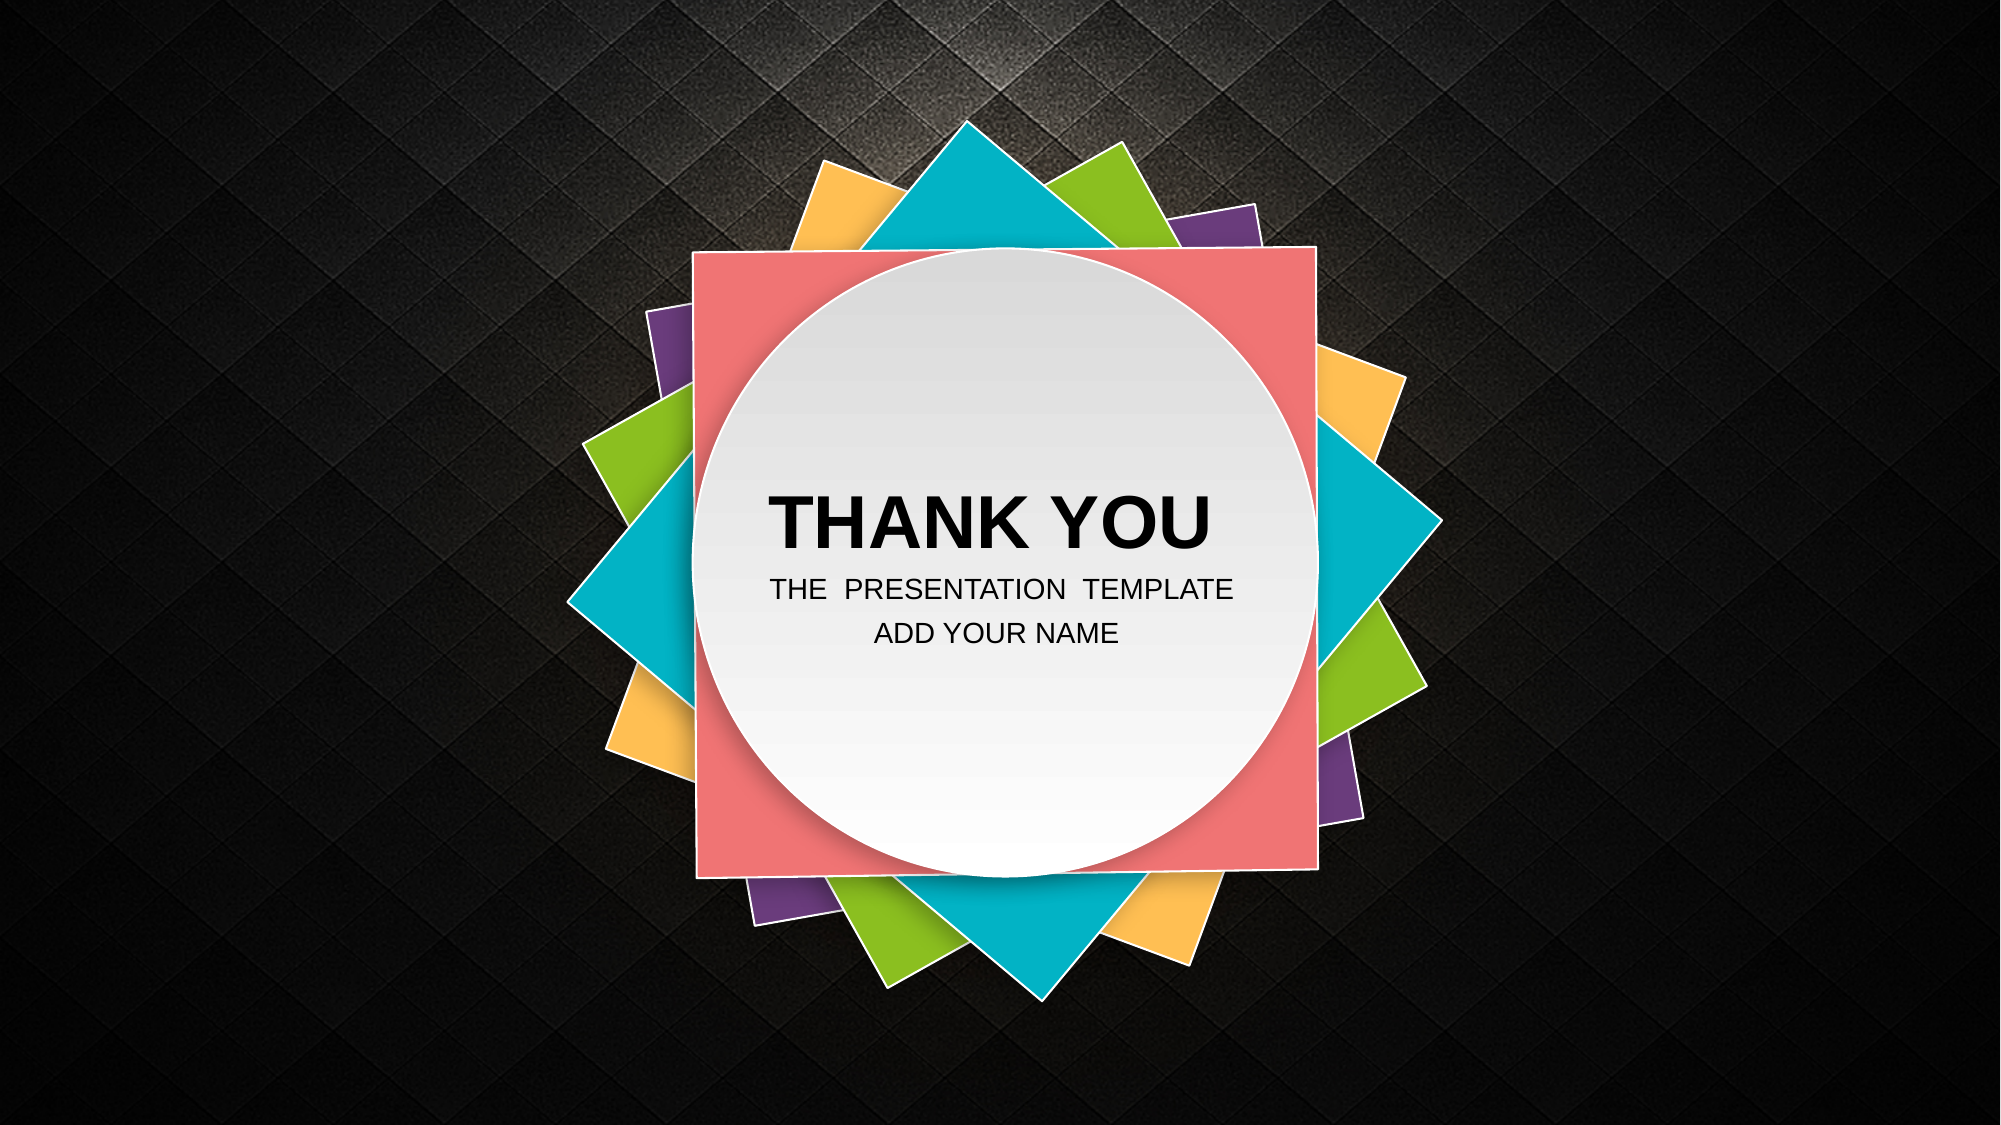

THANK YOU
THE  PRESENTATION  TEMPLATE
ADD YOUR NAME